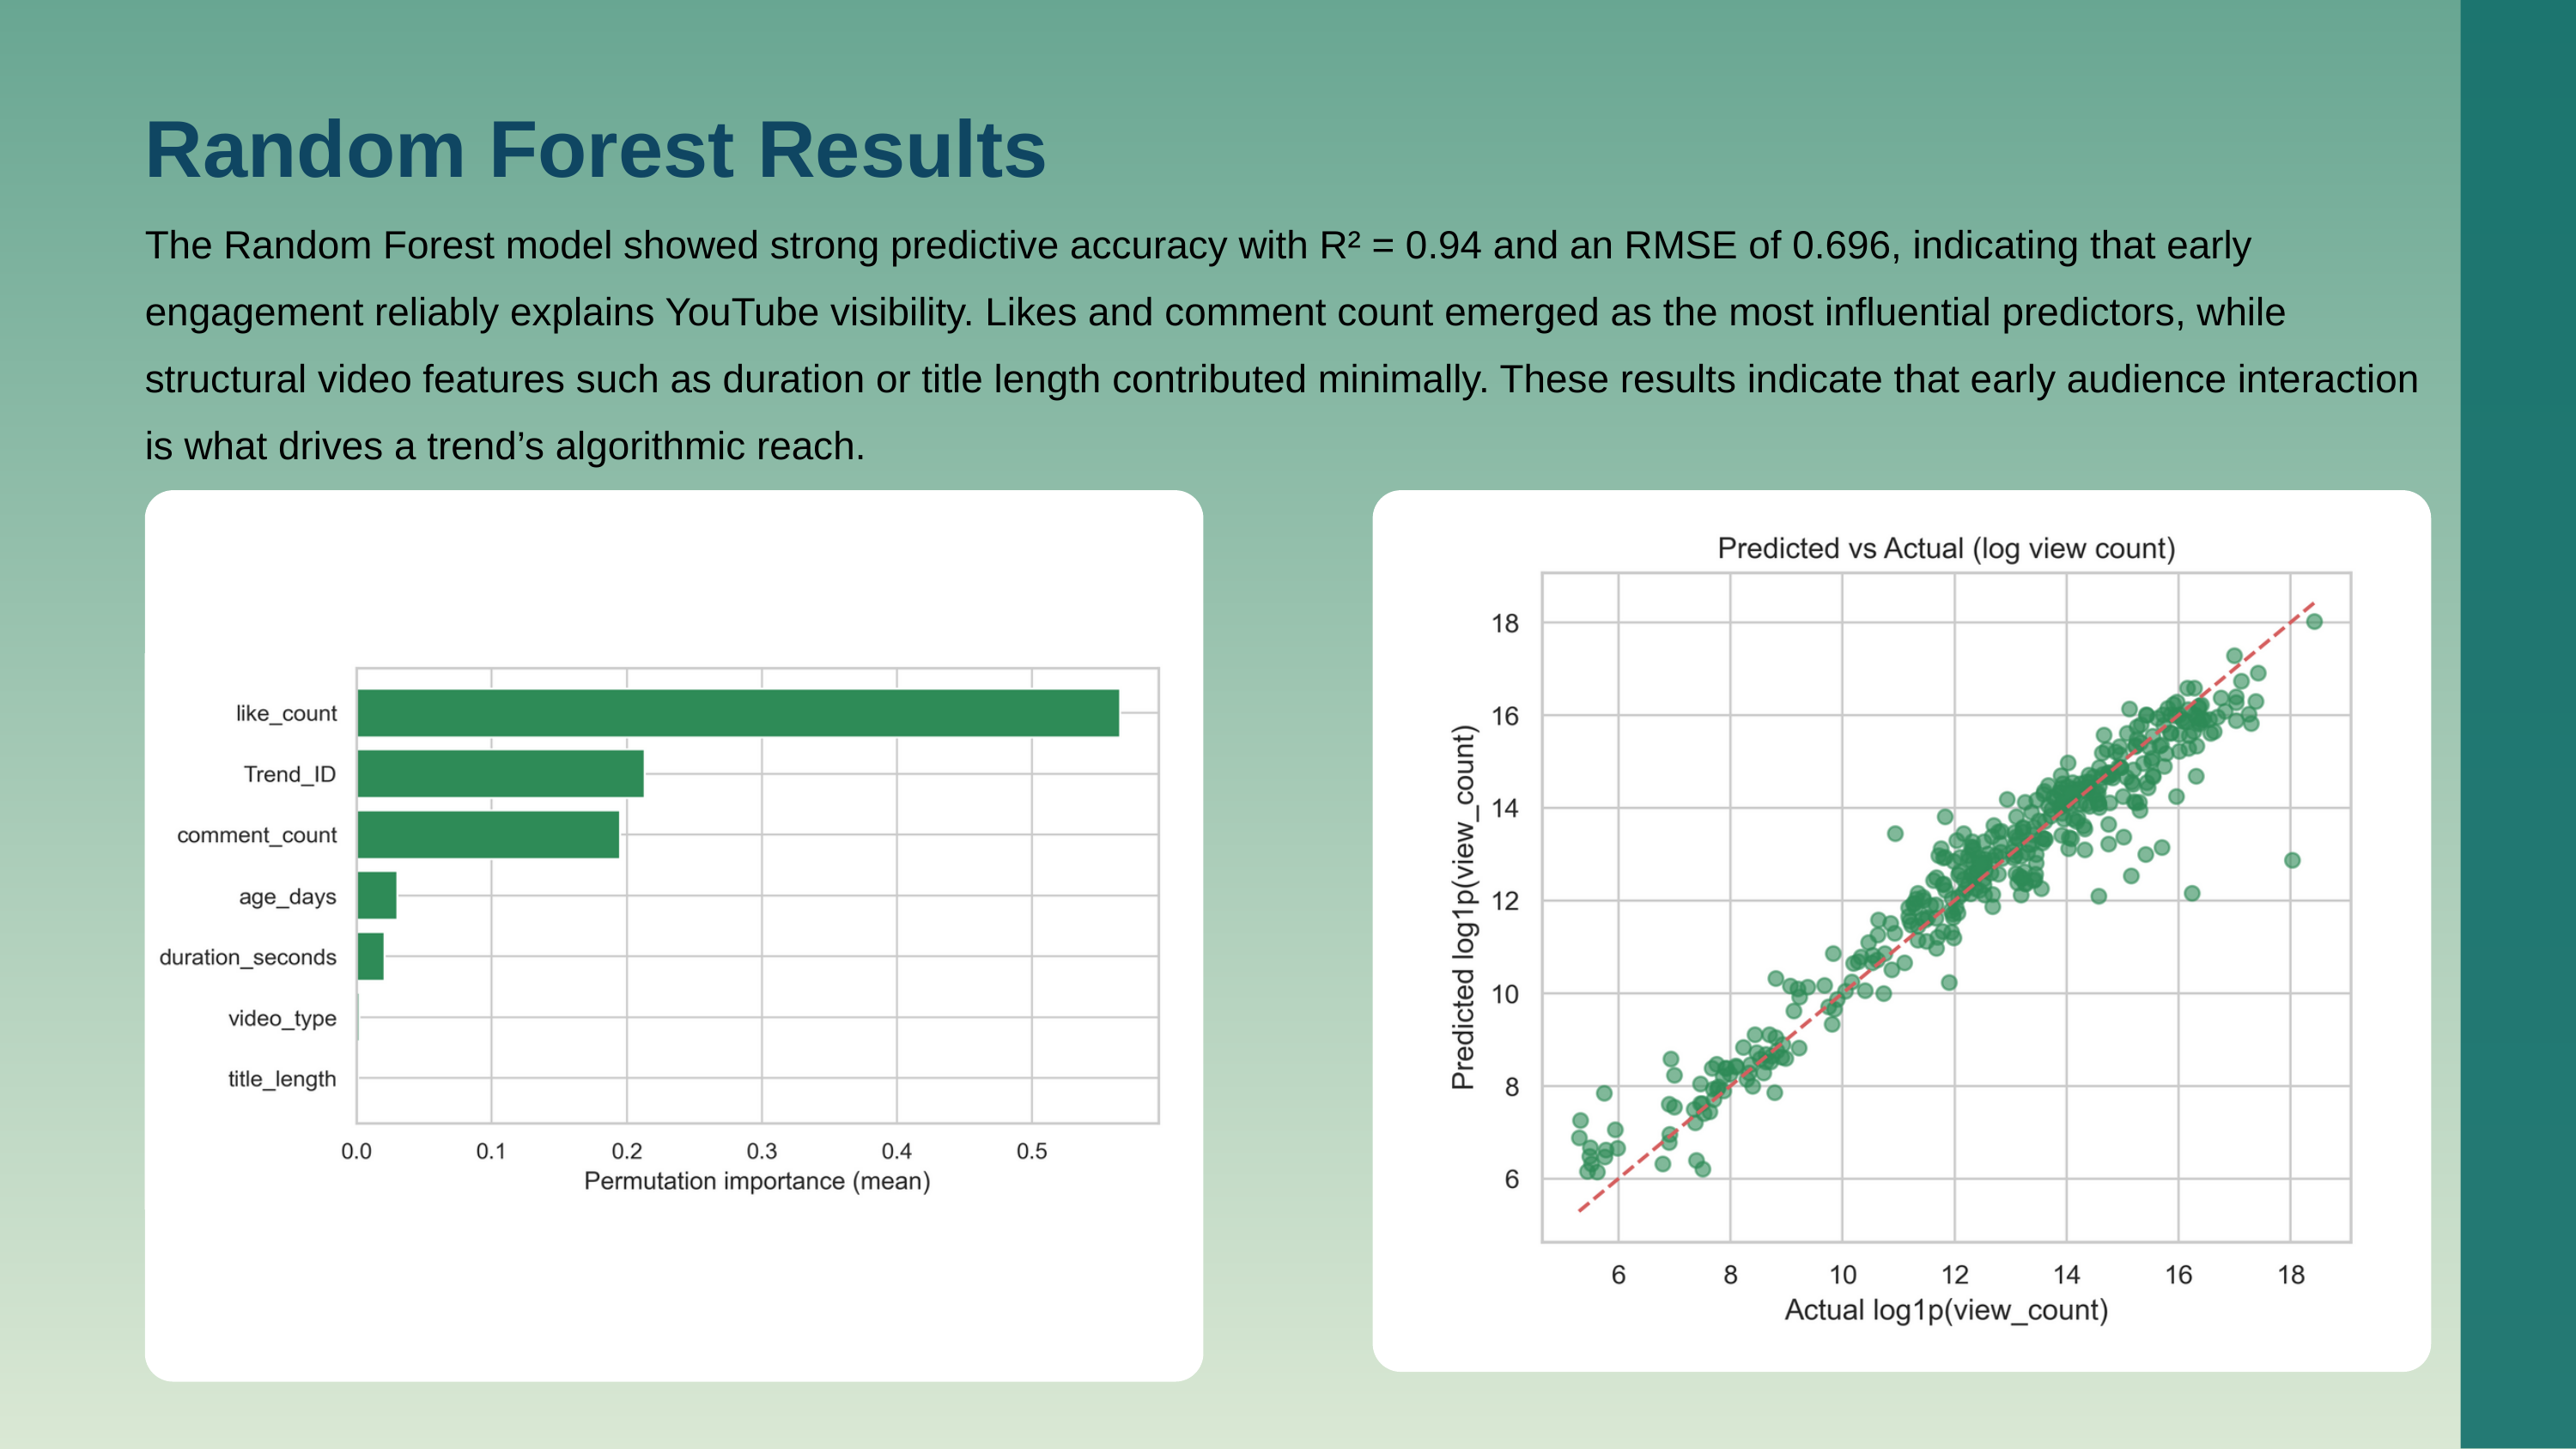

Random Forest Results
The Random Forest model showed strong predictive accuracy with R² = 0.94 and an RMSE of 0.696, indicating that early engagement reliably explains YouTube visibility. Likes and comment count emerged as the most influential predictors, while structural video features such as duration or title length contributed minimally. These results indicate that early audience interaction is what drives a trend’s algorithmic reach.